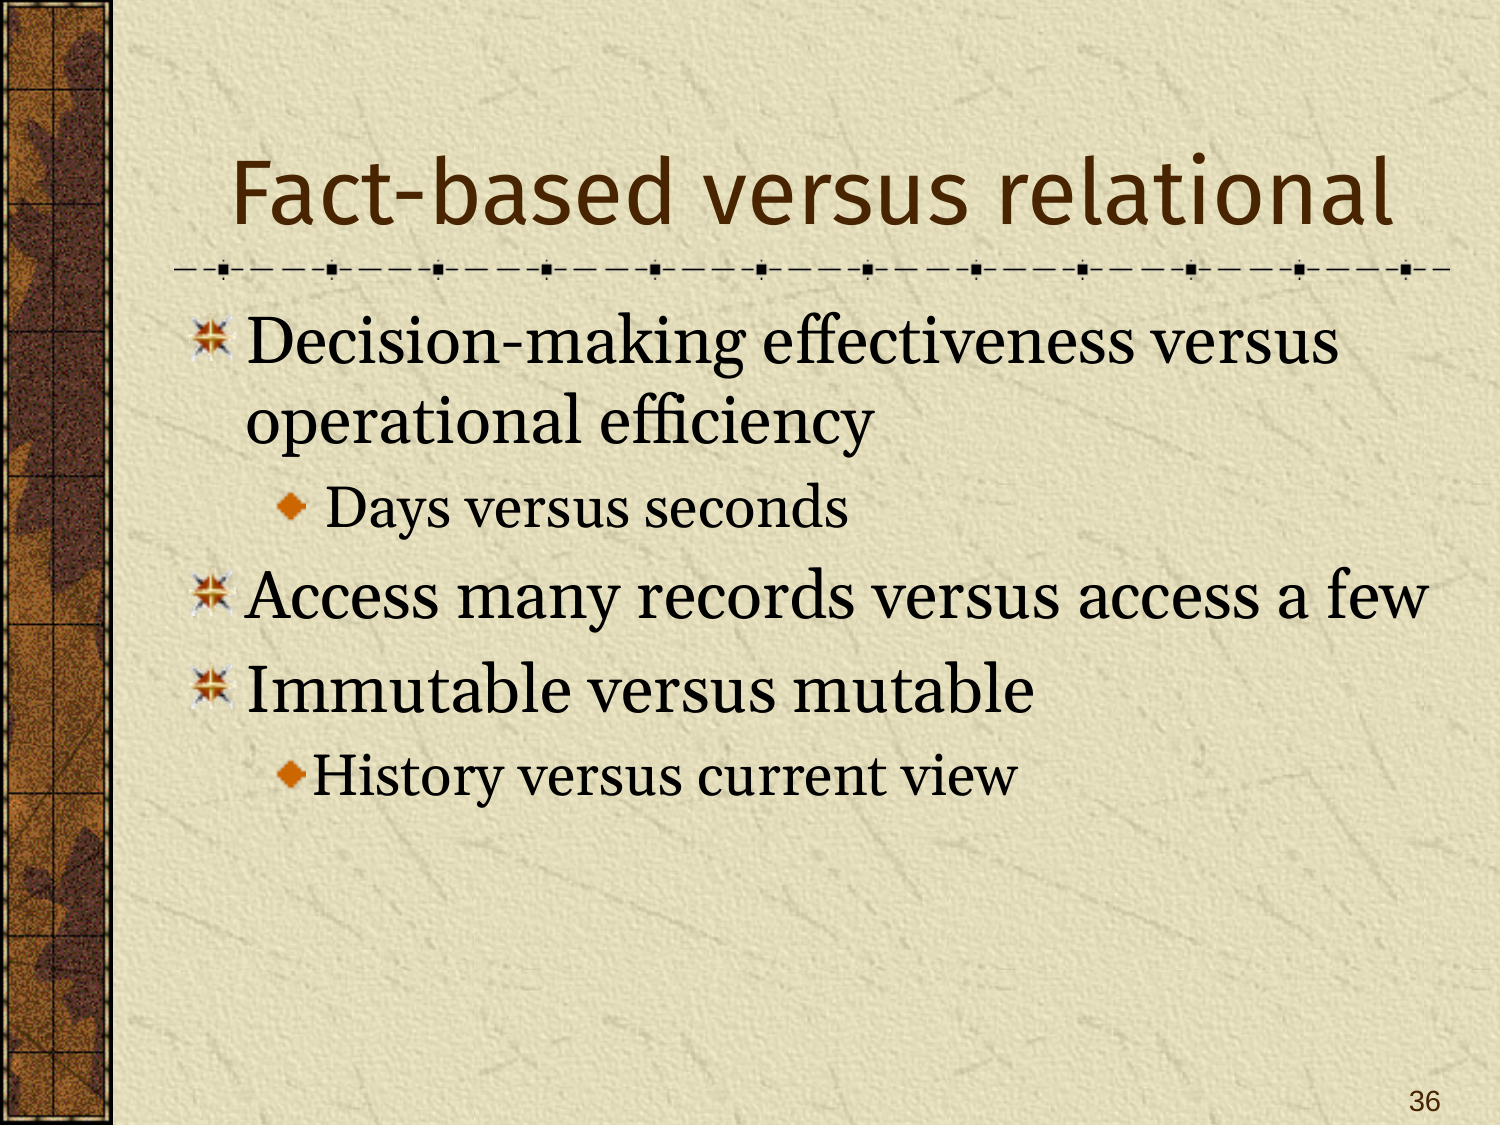

# Fact-based versus relational
Decision-making effectiveness versus operational efficiency
 Days versus seconds
Access many records versus access a few
Immutable versus mutable
History versus current view
36